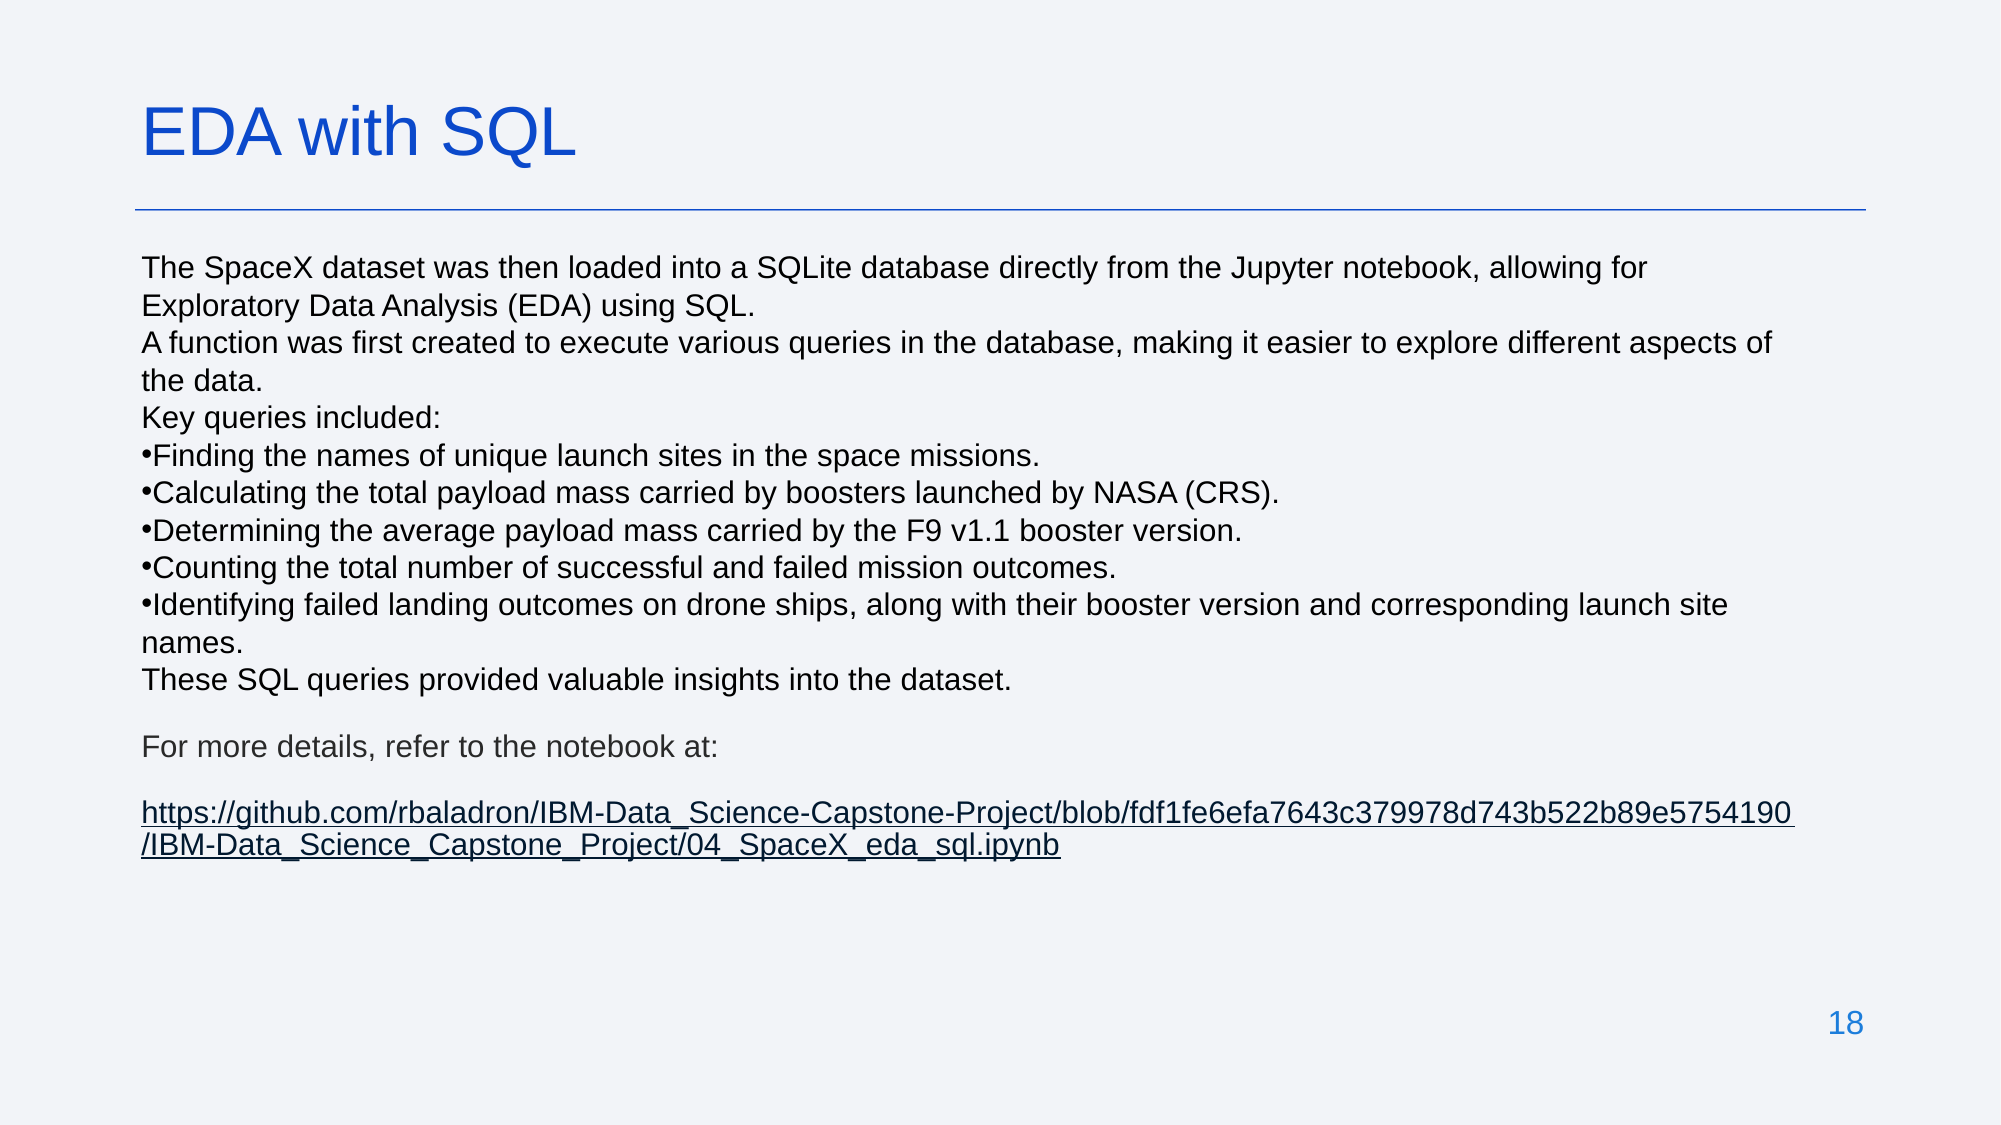

EDA with SQL
The SpaceX dataset was then loaded into a SQLite database directly from the Jupyter notebook, allowing for Exploratory Data Analysis (EDA) using SQL.
A function was first created to execute various queries in the database, making it easier to explore different aspects of the data.
Key queries included:
Finding the names of unique launch sites in the space missions.
Calculating the total payload mass carried by boosters launched by NASA (CRS).
Determining the average payload mass carried by the F9 v1.1 booster version.
Counting the total number of successful and failed mission outcomes.
Identifying failed landing outcomes on drone ships, along with their booster version and corresponding launch site names.
These SQL queries provided valuable insights into the dataset.
For more details, refer to the notebook at:
https://github.com/rbaladron/IBM-Data_Science-Capstone-Project/blob/fdf1fe6efa7643c379978d743b522b89e5754190/IBM-Data_Science_Capstone_Project/04_SpaceX_eda_sql.ipynb

18